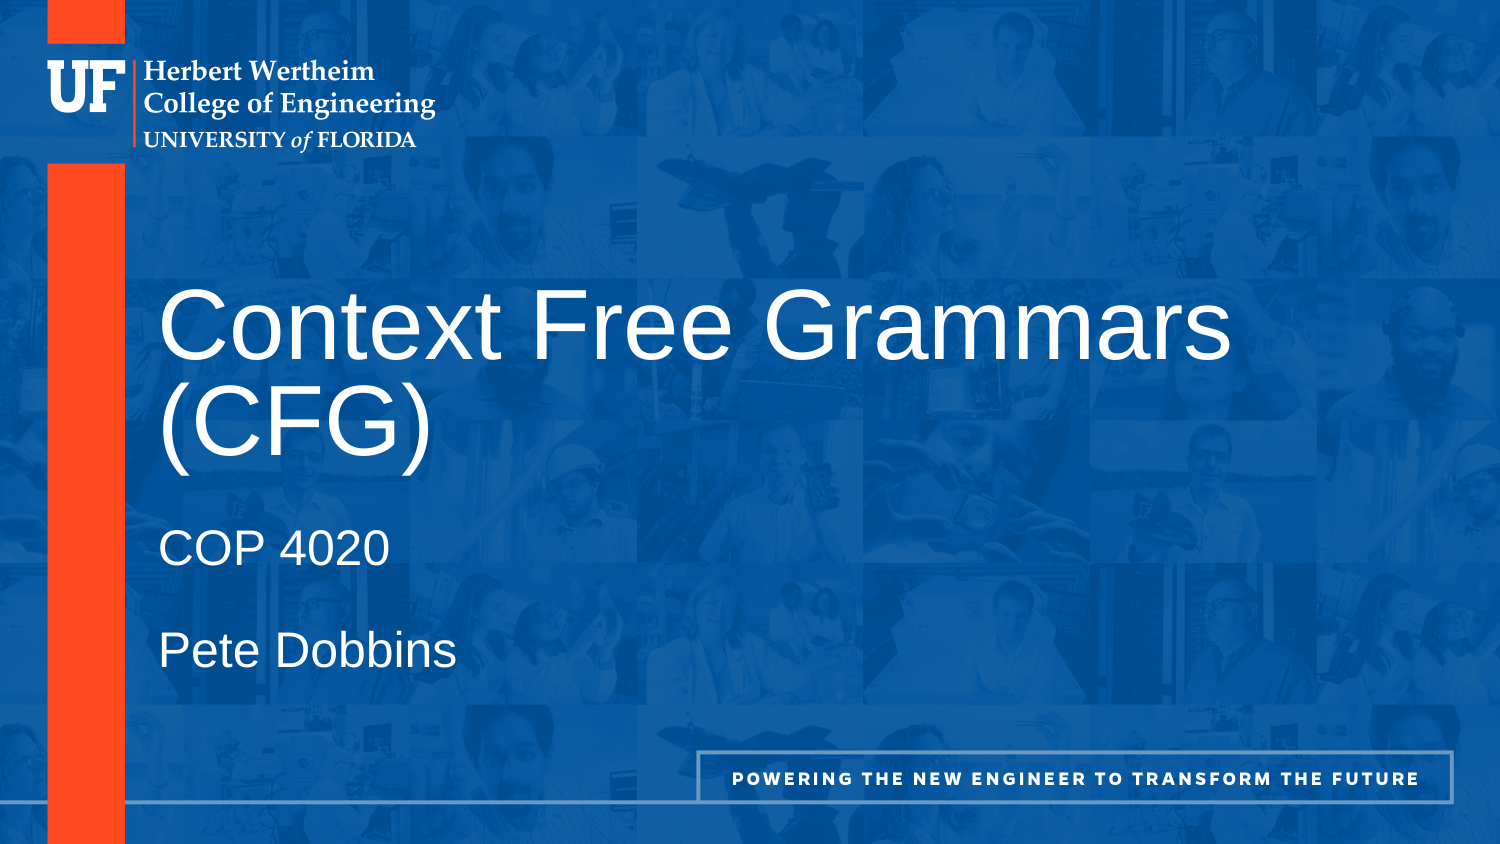

# Context Free Grammars (CFG)
COP 4020
Pete Dobbins